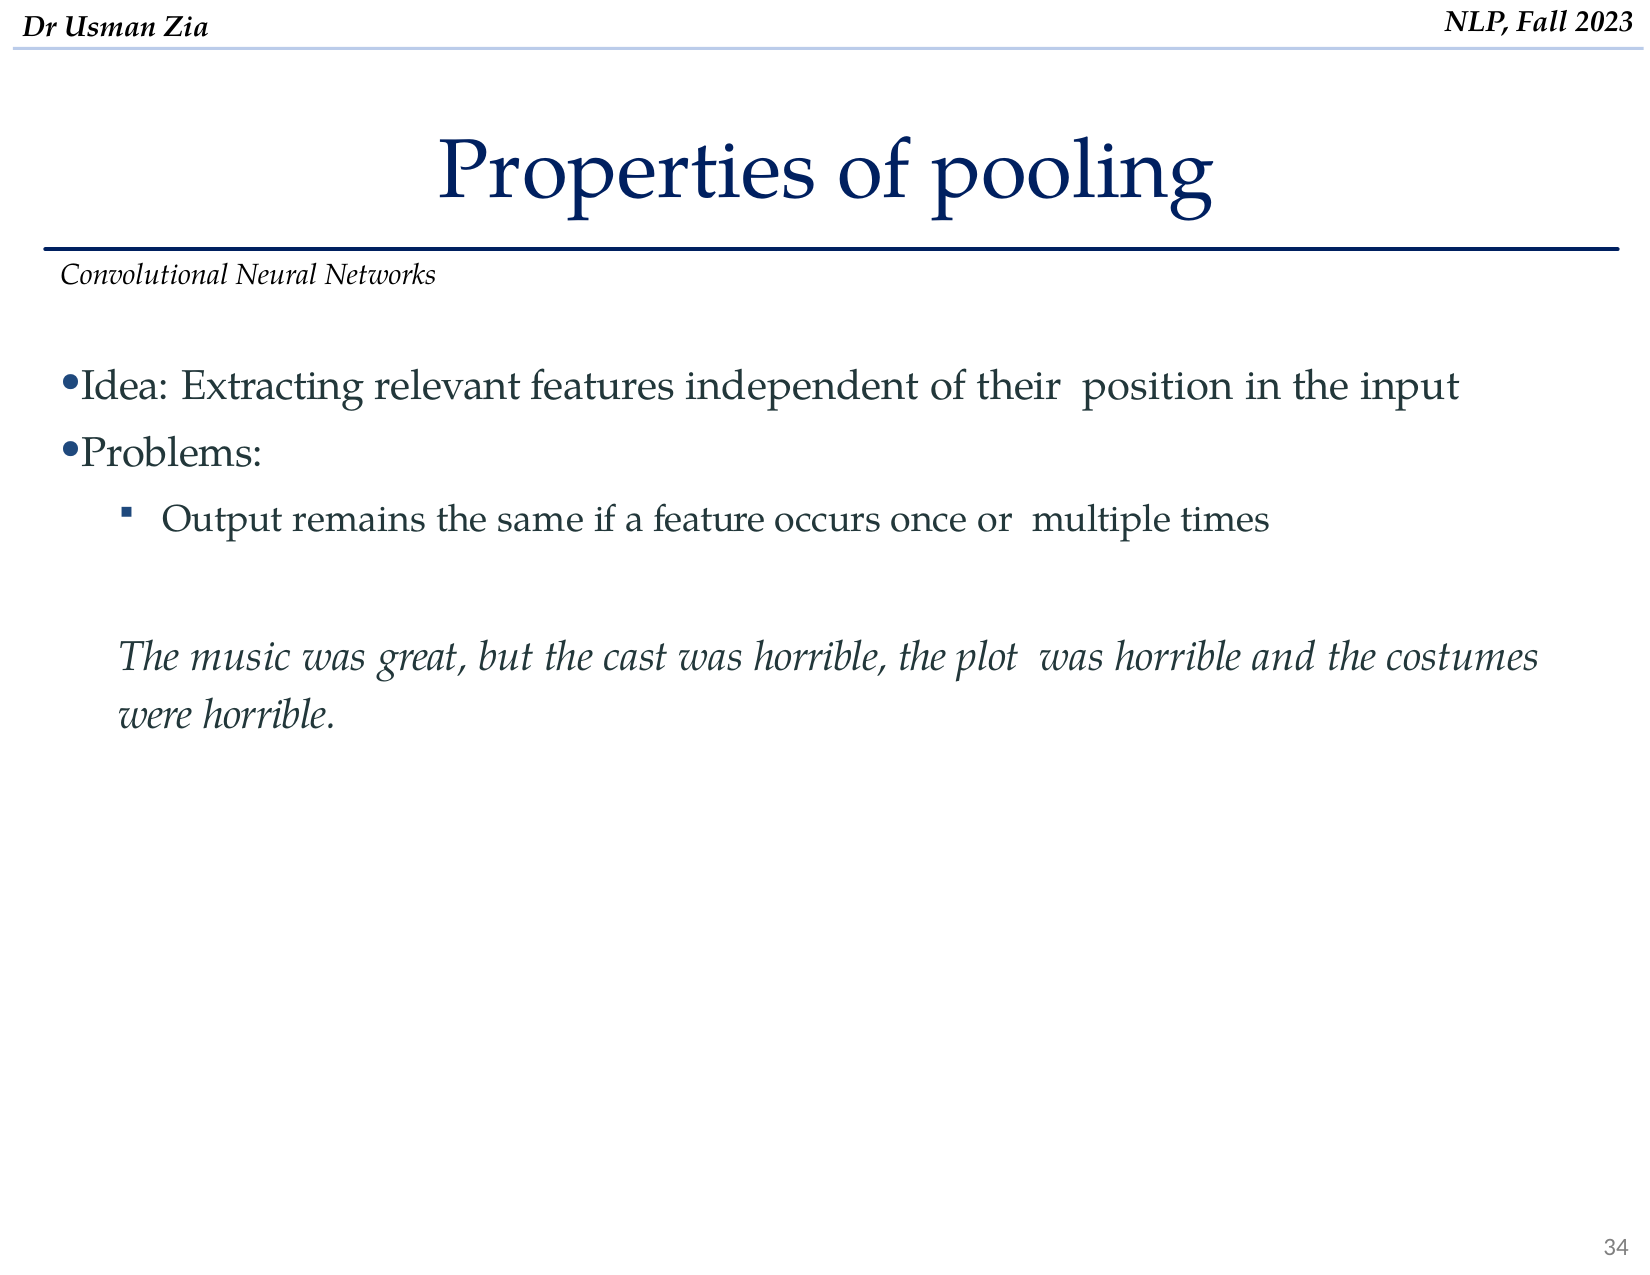

# Properties of pooling
Convolutional Neural Networks

Idea: Extracting relevant features independent of their  position in the input
Problems:
Output remains the same if a feature occurs once or  multiple times

The music was great, but the cast was horrible, the plot  was horrible and the costumes were horrible.